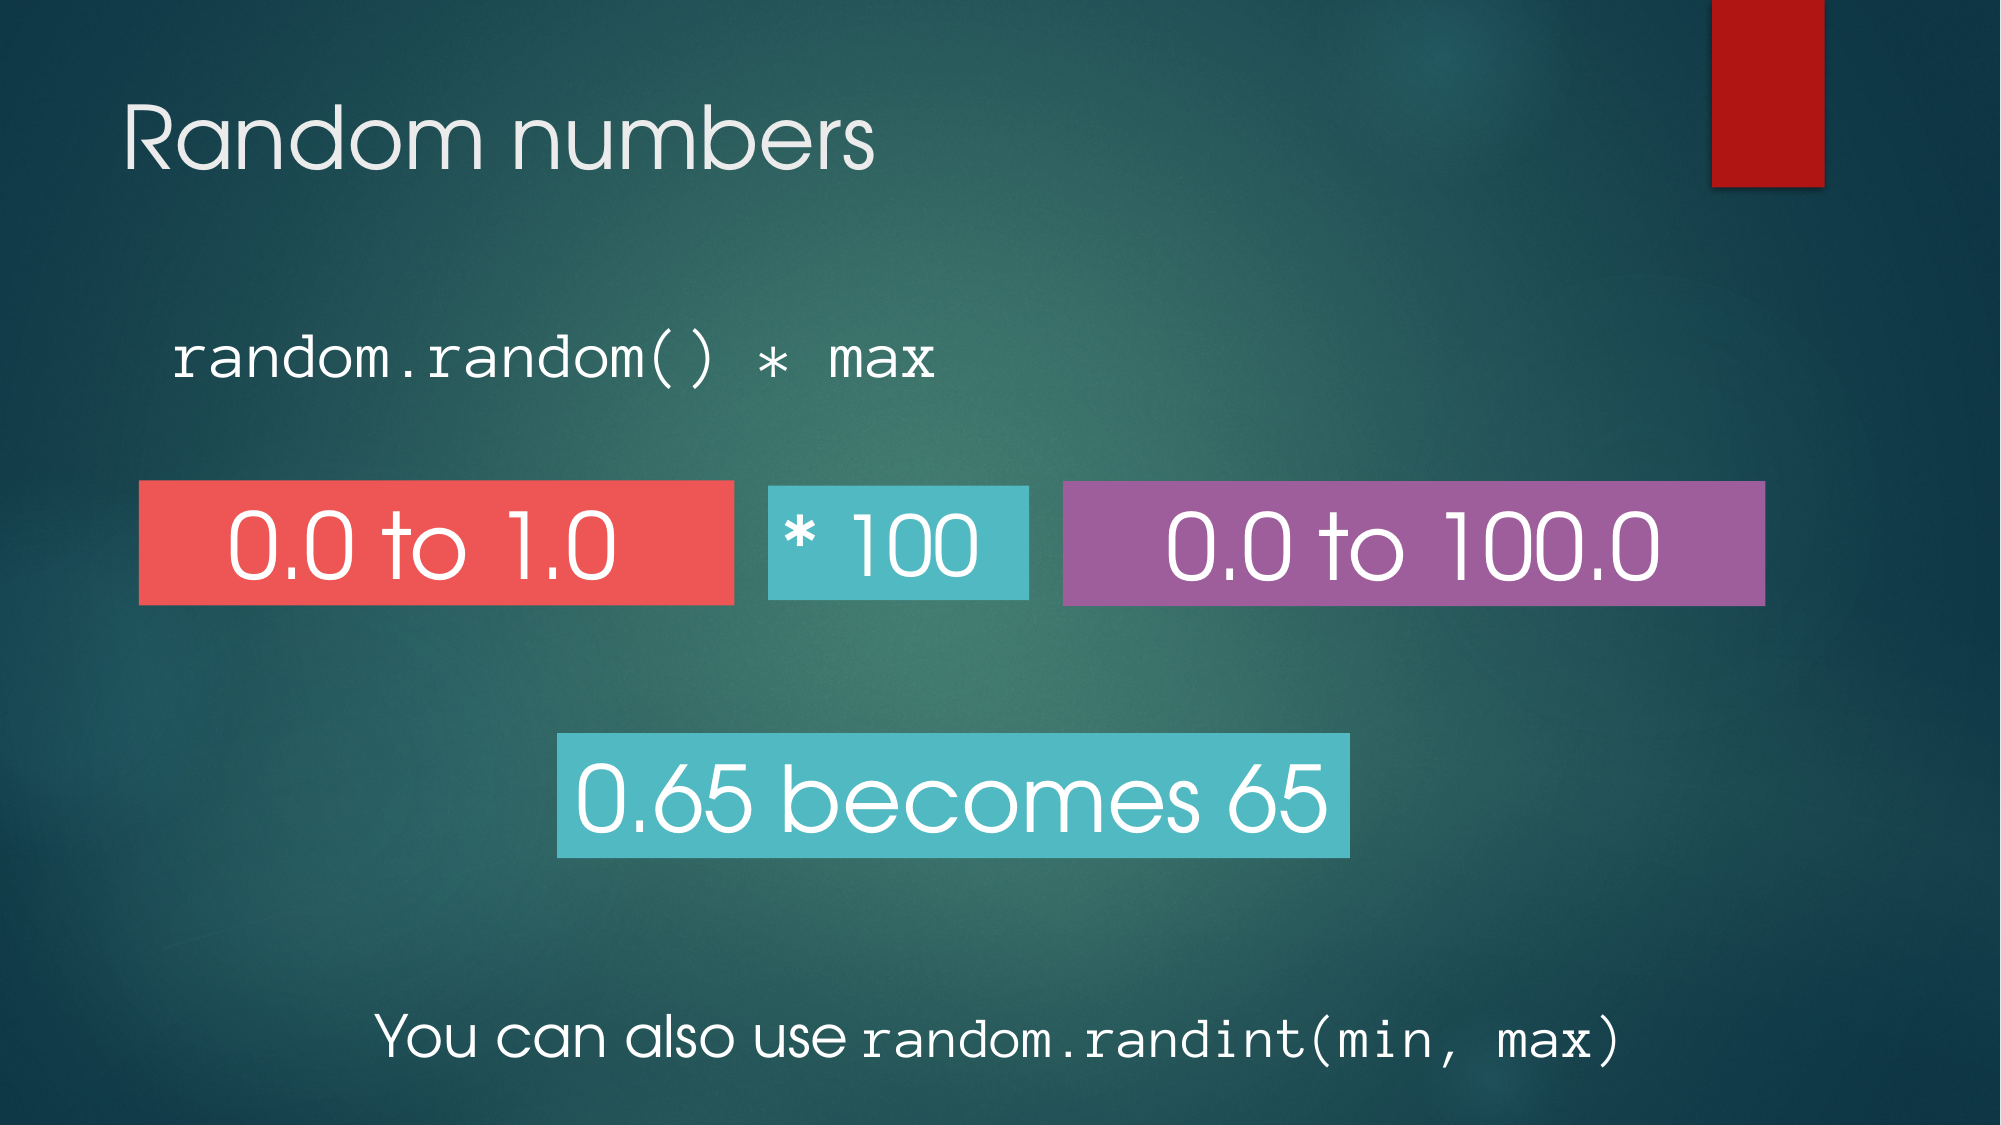

# Random numbers
random.random() * max
0.0 to 1.0
0.0 to 100.0
* 100
0.65 becomes 65
You can also use random.randint(min, max)